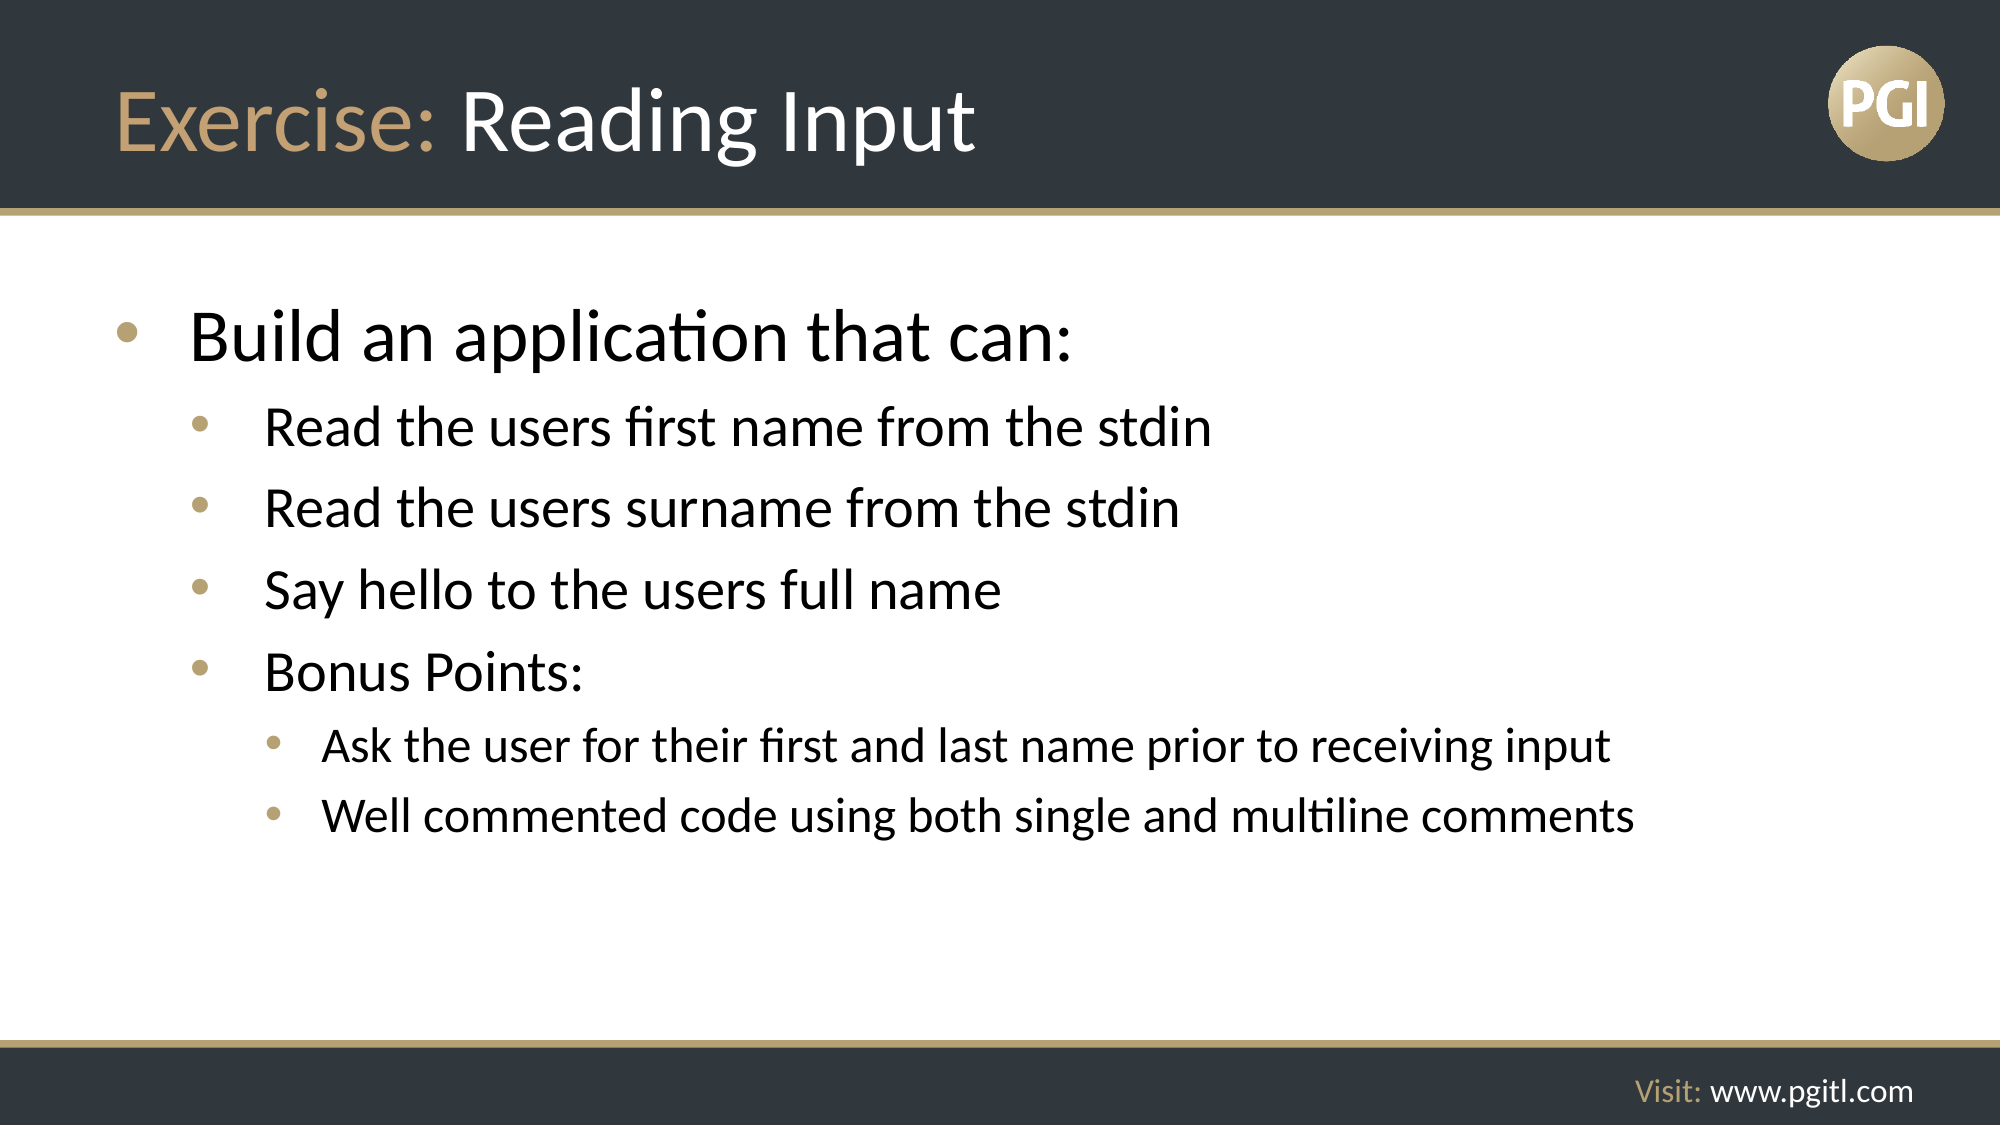

# Exercise: Reading Input
Build an application that can:
Read the users first name from the stdin
Read the users surname from the stdin
Say hello to the users full name
Bonus Points:
Ask the user for their first and last name prior to receiving input
Well commented code using both single and multiline comments